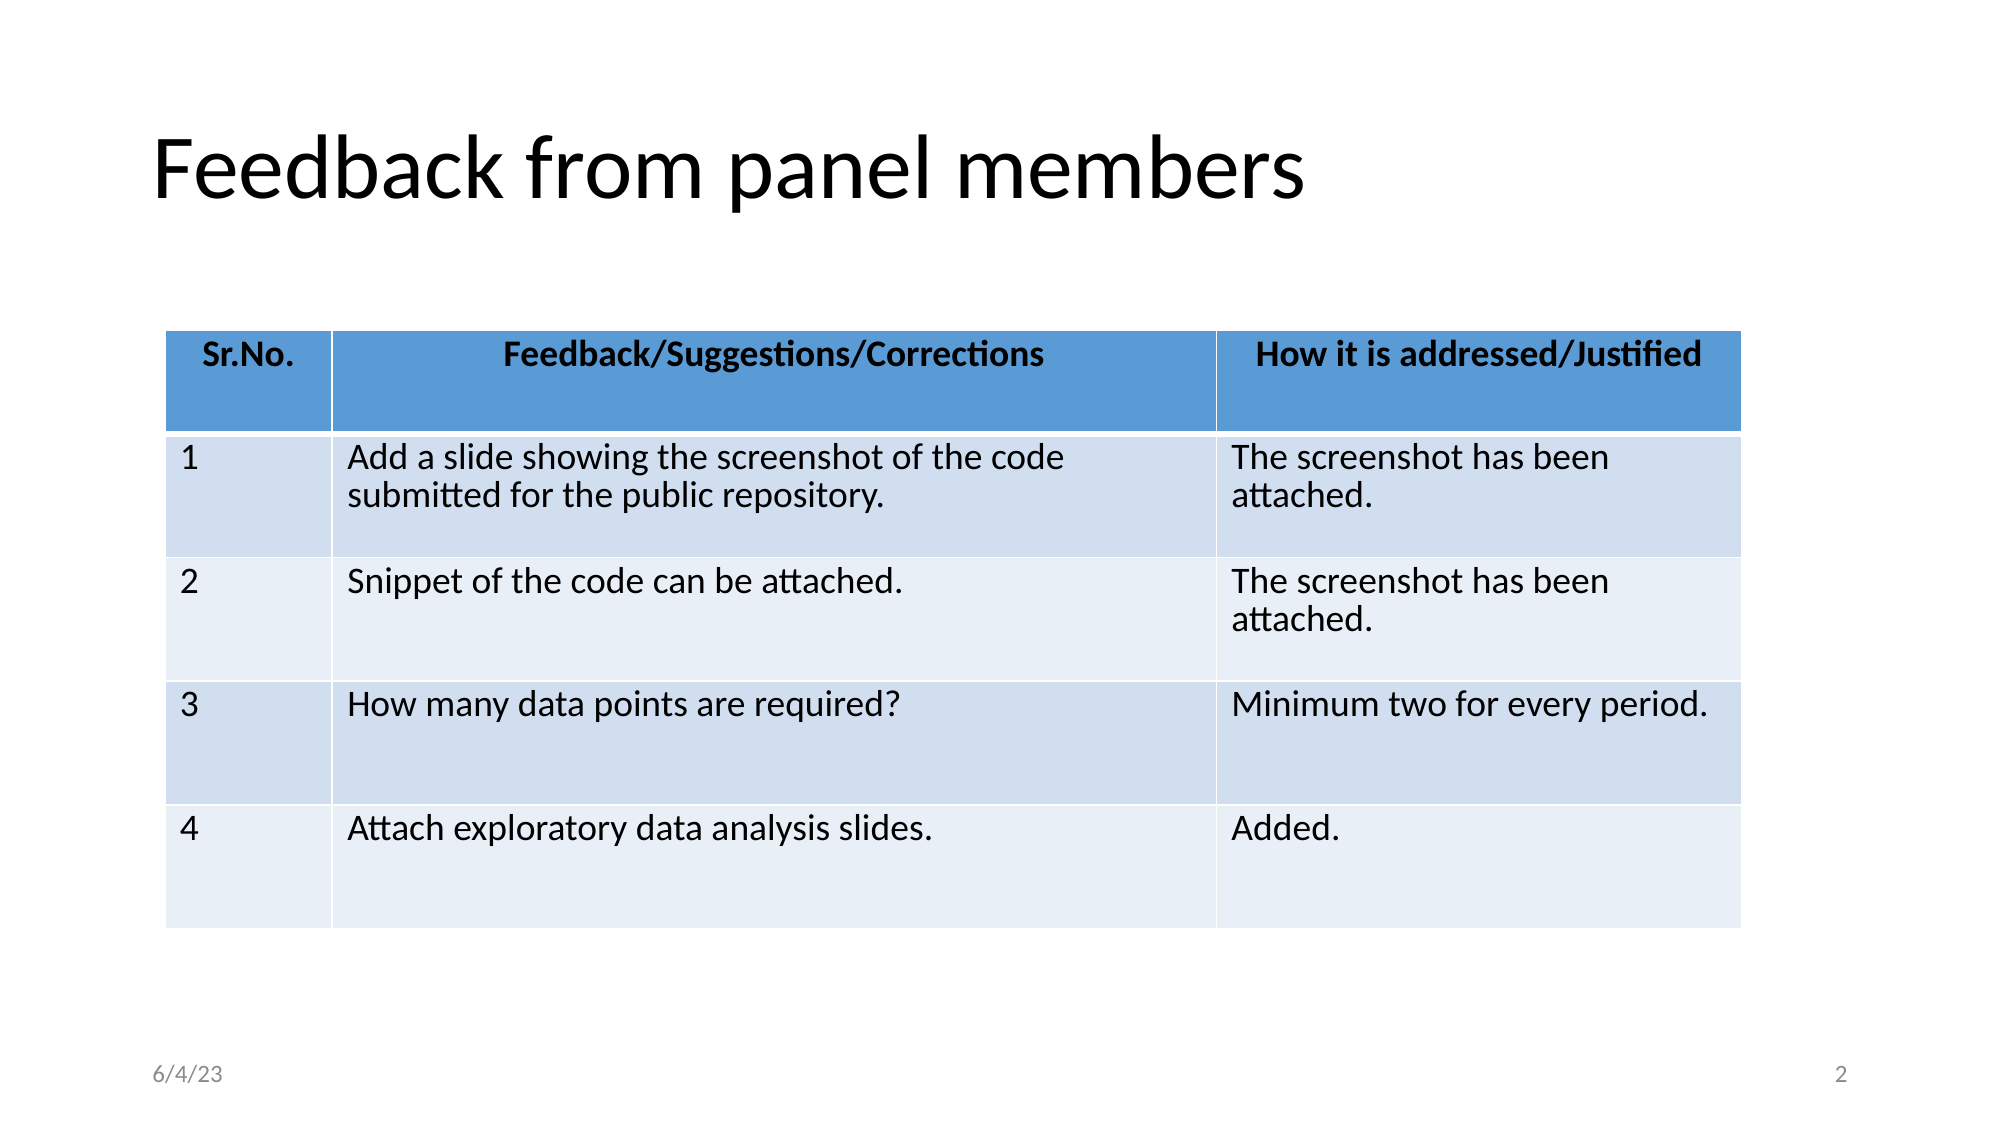

# Feedback from panel members
| Sr.No. | Feedback/Suggestions/Corrections | How it is addressed/Justified |
| --- | --- | --- |
| 1 | Add a slide showing the screenshot of the code submitted for the public repository. | The screenshot has been attached. |
| 2 | Snippet of the code can be attached. | The screenshot has been attached. |
| 3 | How many data points are required? | Minimum two for every period. |
| 4 | Attach exploratory data analysis slides. | Added. |
6/4/23
2